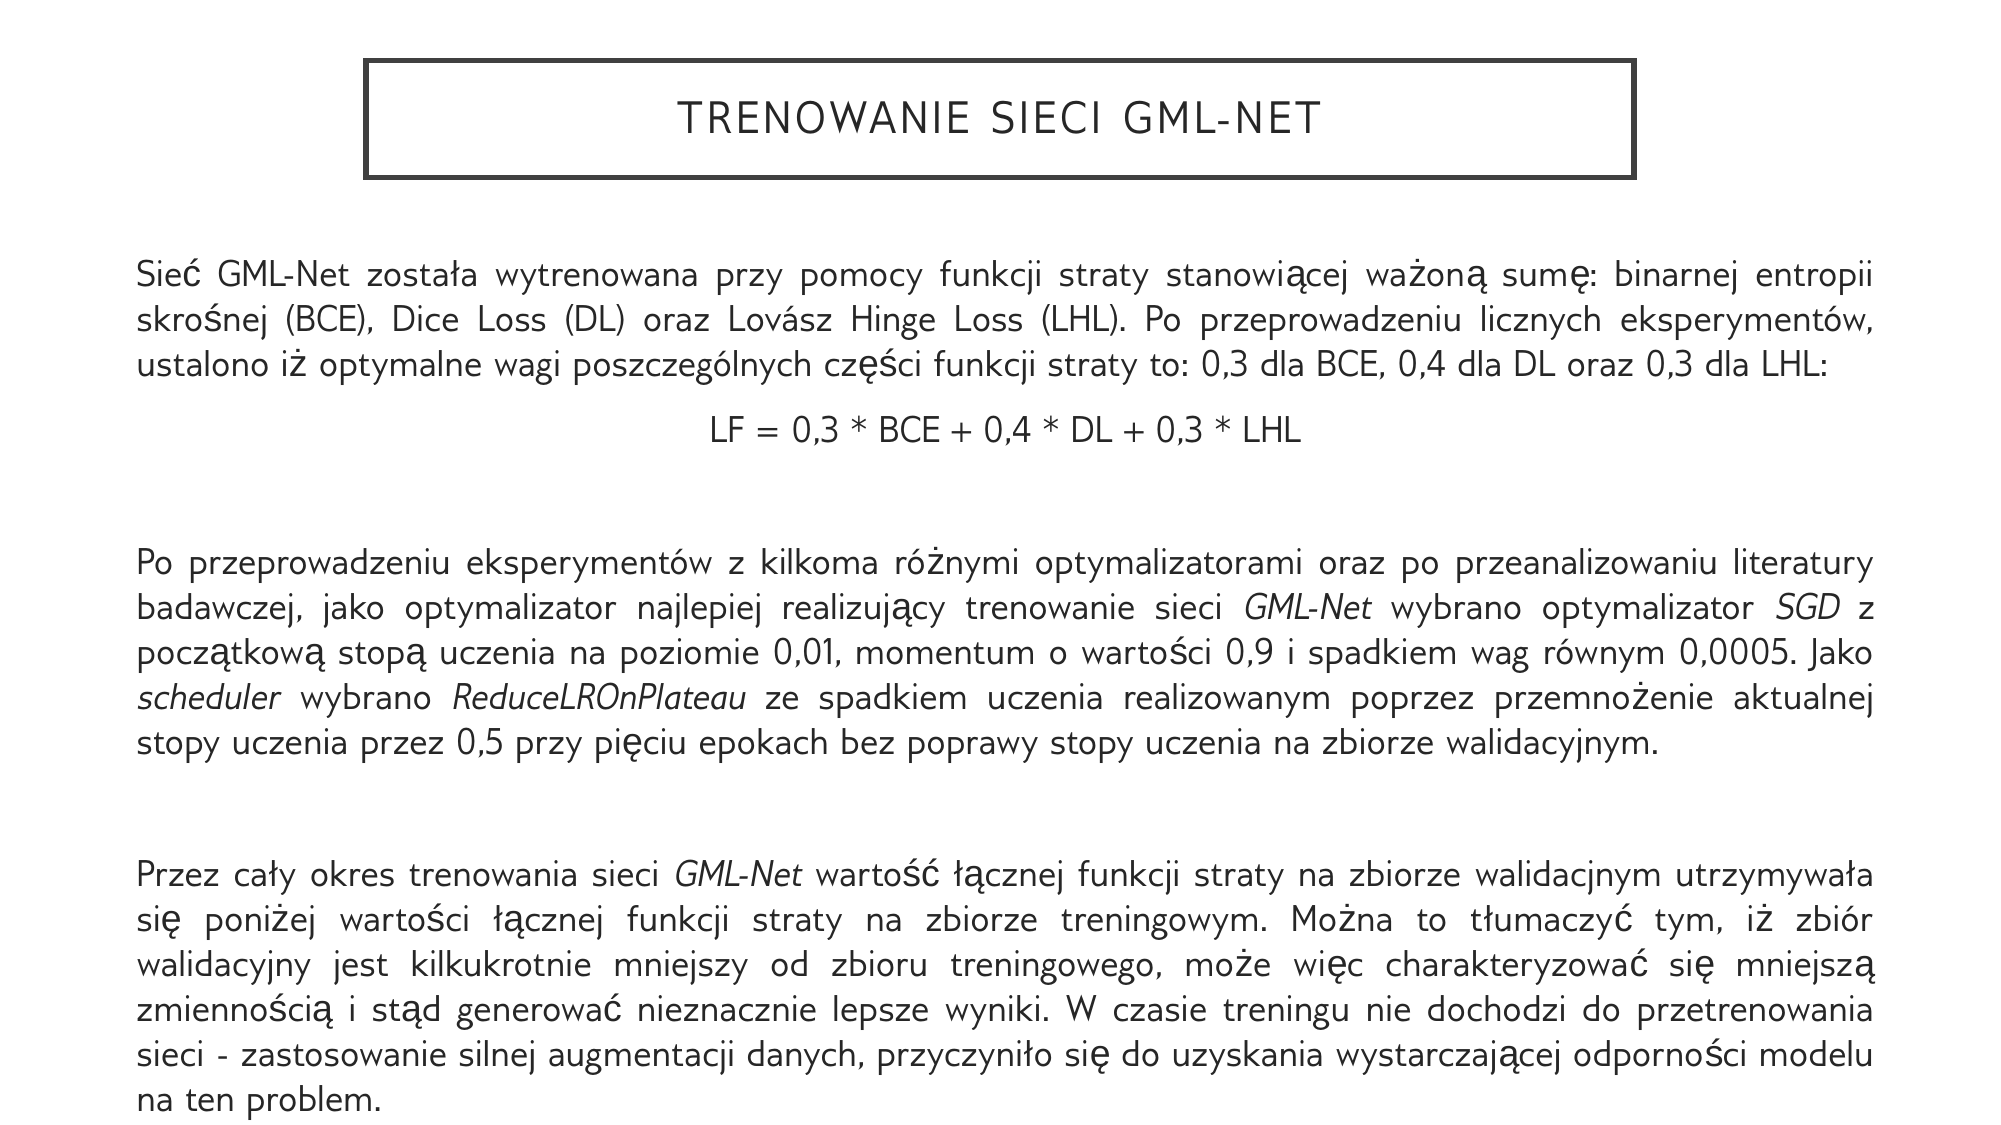

# Trenowanie sieci GML-Net
Sieć GML-Net została wytrenowana przy pomocy funkcji straty stanowiącej ważoną sumę: binarnej entropii skrośnej (BCE), Dice Loss (DL) oraz Lovász Hinge Loss (LHL). Po przeprowadzeniu licznych eksperymentów, ustalono iż optymalne wagi poszczególnych części funkcji straty to: 0,3 dla BCE, 0,4 dla DL oraz 0,3 dla LHL:
LF = 0,3 * BCE + 0,4 * DL + 0,3 * LHL

Po przeprowadzeniu eksperymentów z kilkoma różnymi optymalizatorami oraz po przeanalizowaniu literatury badawczej, jako optymalizator najlepiej realizujący trenowanie sieci GML-Net wybrano optymalizator SGD z początkową stopą uczenia na poziomie 0,01, momentum o wartości 0,9 i spadkiem wag równym 0,0005. Jako scheduler wybrano ReduceLROnPlateau ze spadkiem uczenia realizowanym poprzez przemnożenie aktualnej stopy uczenia przez 0,5 przy pięciu epokach bez poprawy stopy uczenia na zbiorze walidacyjnym.

Przez cały okres trenowania sieci GML-Net wartość łącznej funkcji straty na zbiorze walidacjnym utrzymywała się poniżej wartości łącznej funkcji straty na zbiorze treningowym. Można to tłumaczyć tym, iż zbiór walidacyjny jest kilkukrotnie mniejszy od zbioru treningowego, może więc charakteryzować się mniejszą zmiennością i stąd generować nieznacznie lepsze wyniki. W czasie treningu nie dochodzi do przetrenowania sieci - zastosowanie silnej augmentacji danych, przyczyniło się do uzyskania wystarczającej odporności modelu na ten problem.